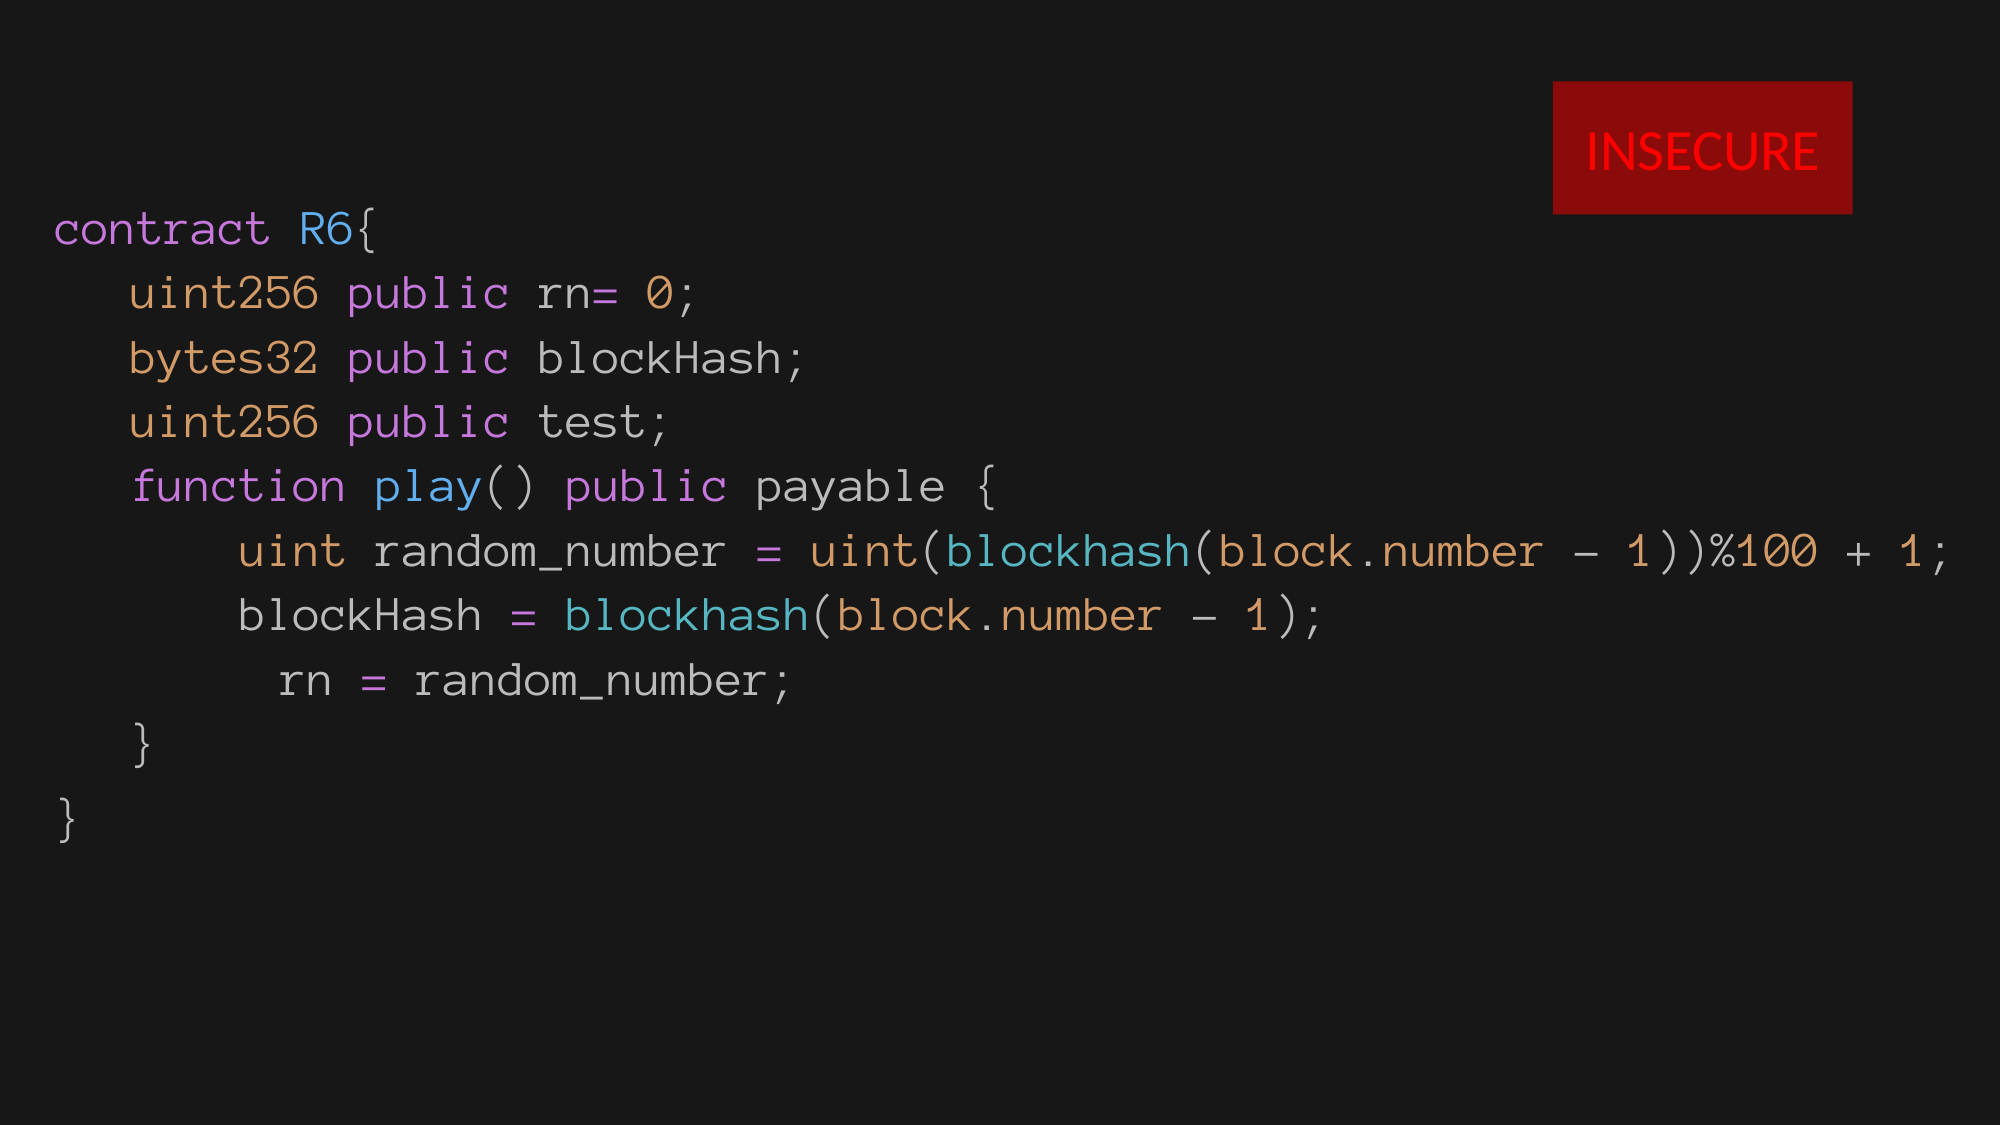

contract R6{
uint256 public rn= 0;
bytes32 public blockHash;
uint256 public test;
function play() public payable {
    uint random_number = uint(blockhash(block.number - 1))%100 + 1;
    blockHash = blockhash(block.number - 1);
	rn = random_number;
}
}

INSECURE